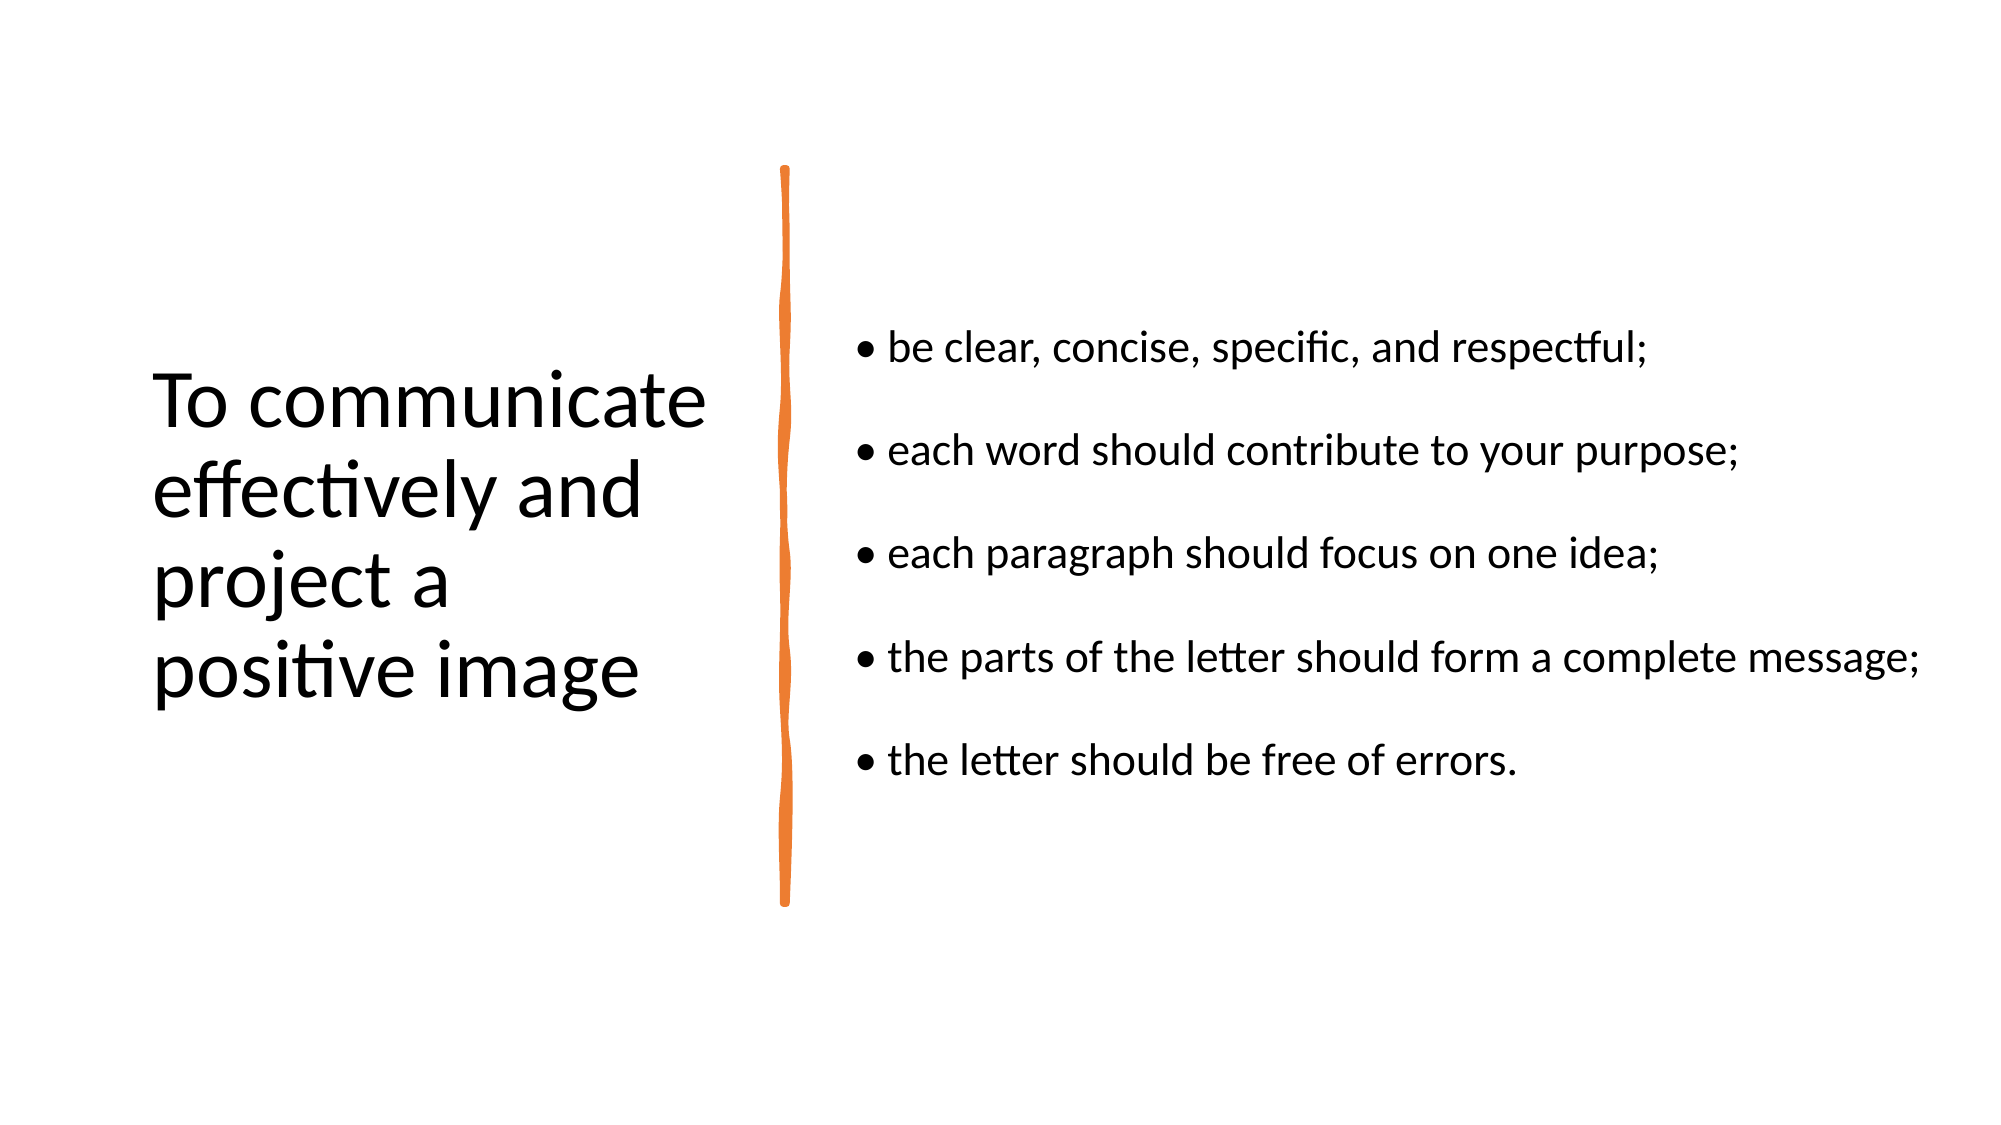

# To communicate effectively and project a positive image
• be clear, concise, specific, and respectful;
• each word should contribute to your purpose;
• each paragraph should focus on one idea;
• the parts of the letter should form a complete message;
• the letter should be free of errors.